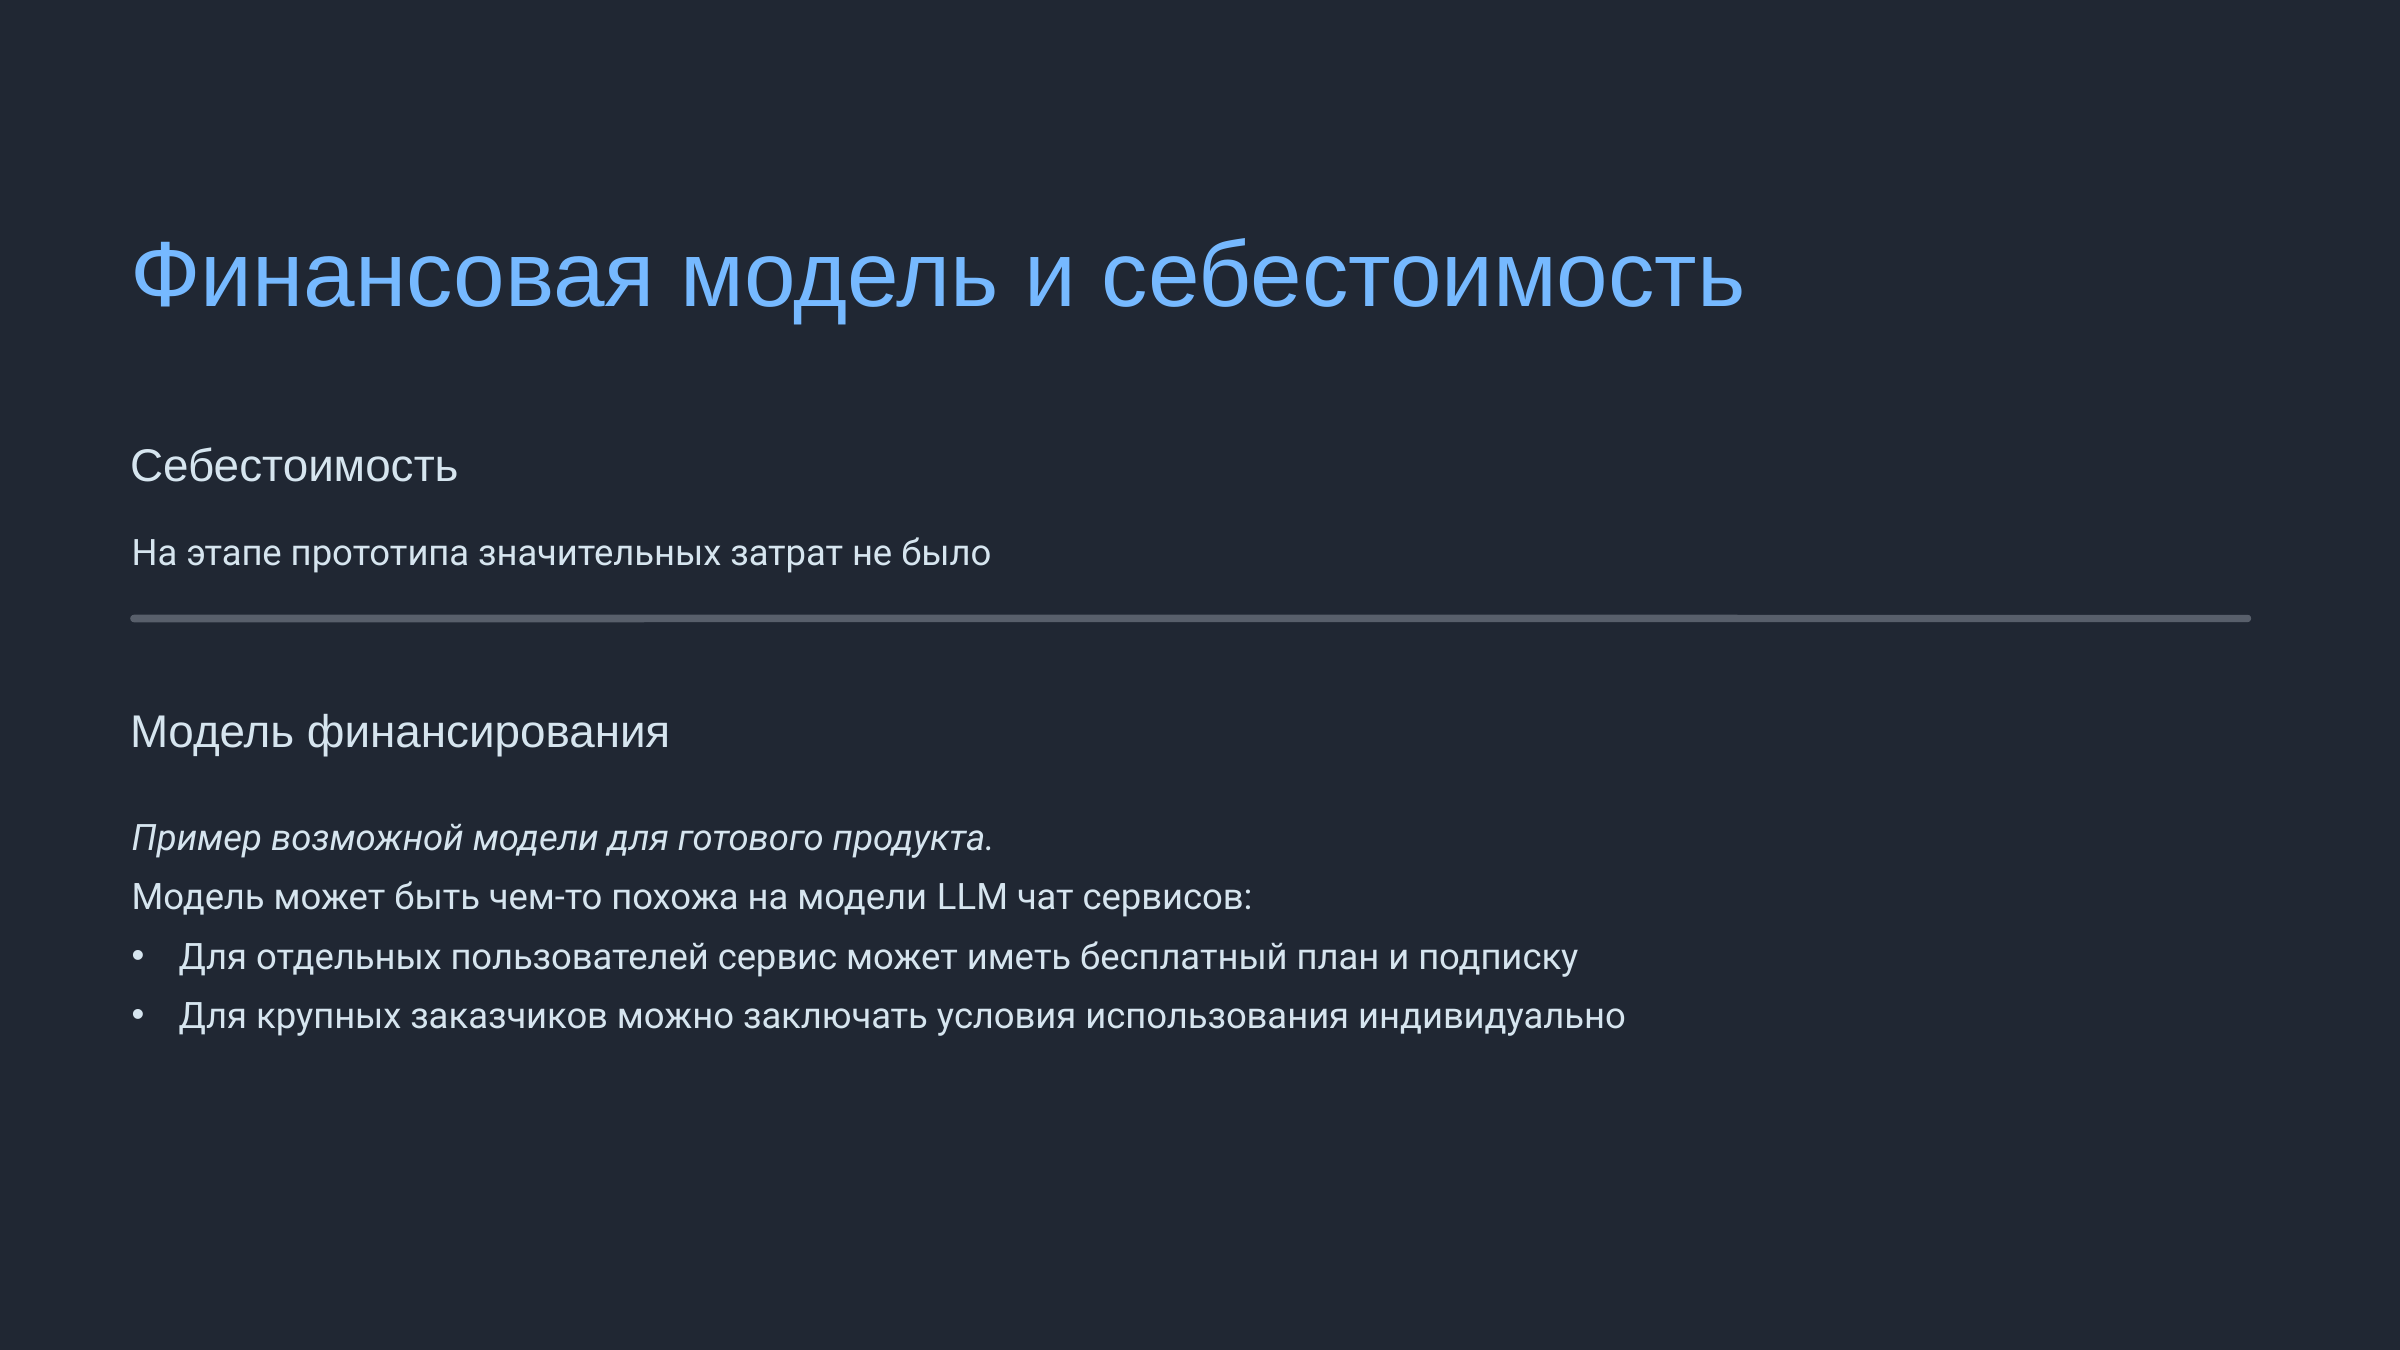

Финансовая модель и себестоимость
Себестоимость
На этапе прототипа значительных затрат не было

Модель финансирования
Пример возможной модели для готового продукта.
Модель может быть чем-то похожа на модели LLM чат сервисов:
Для отдельных пользователей сервис может иметь бесплатный план и подписку
Для крупных заказчиков можно заключать условия использования индивидуально